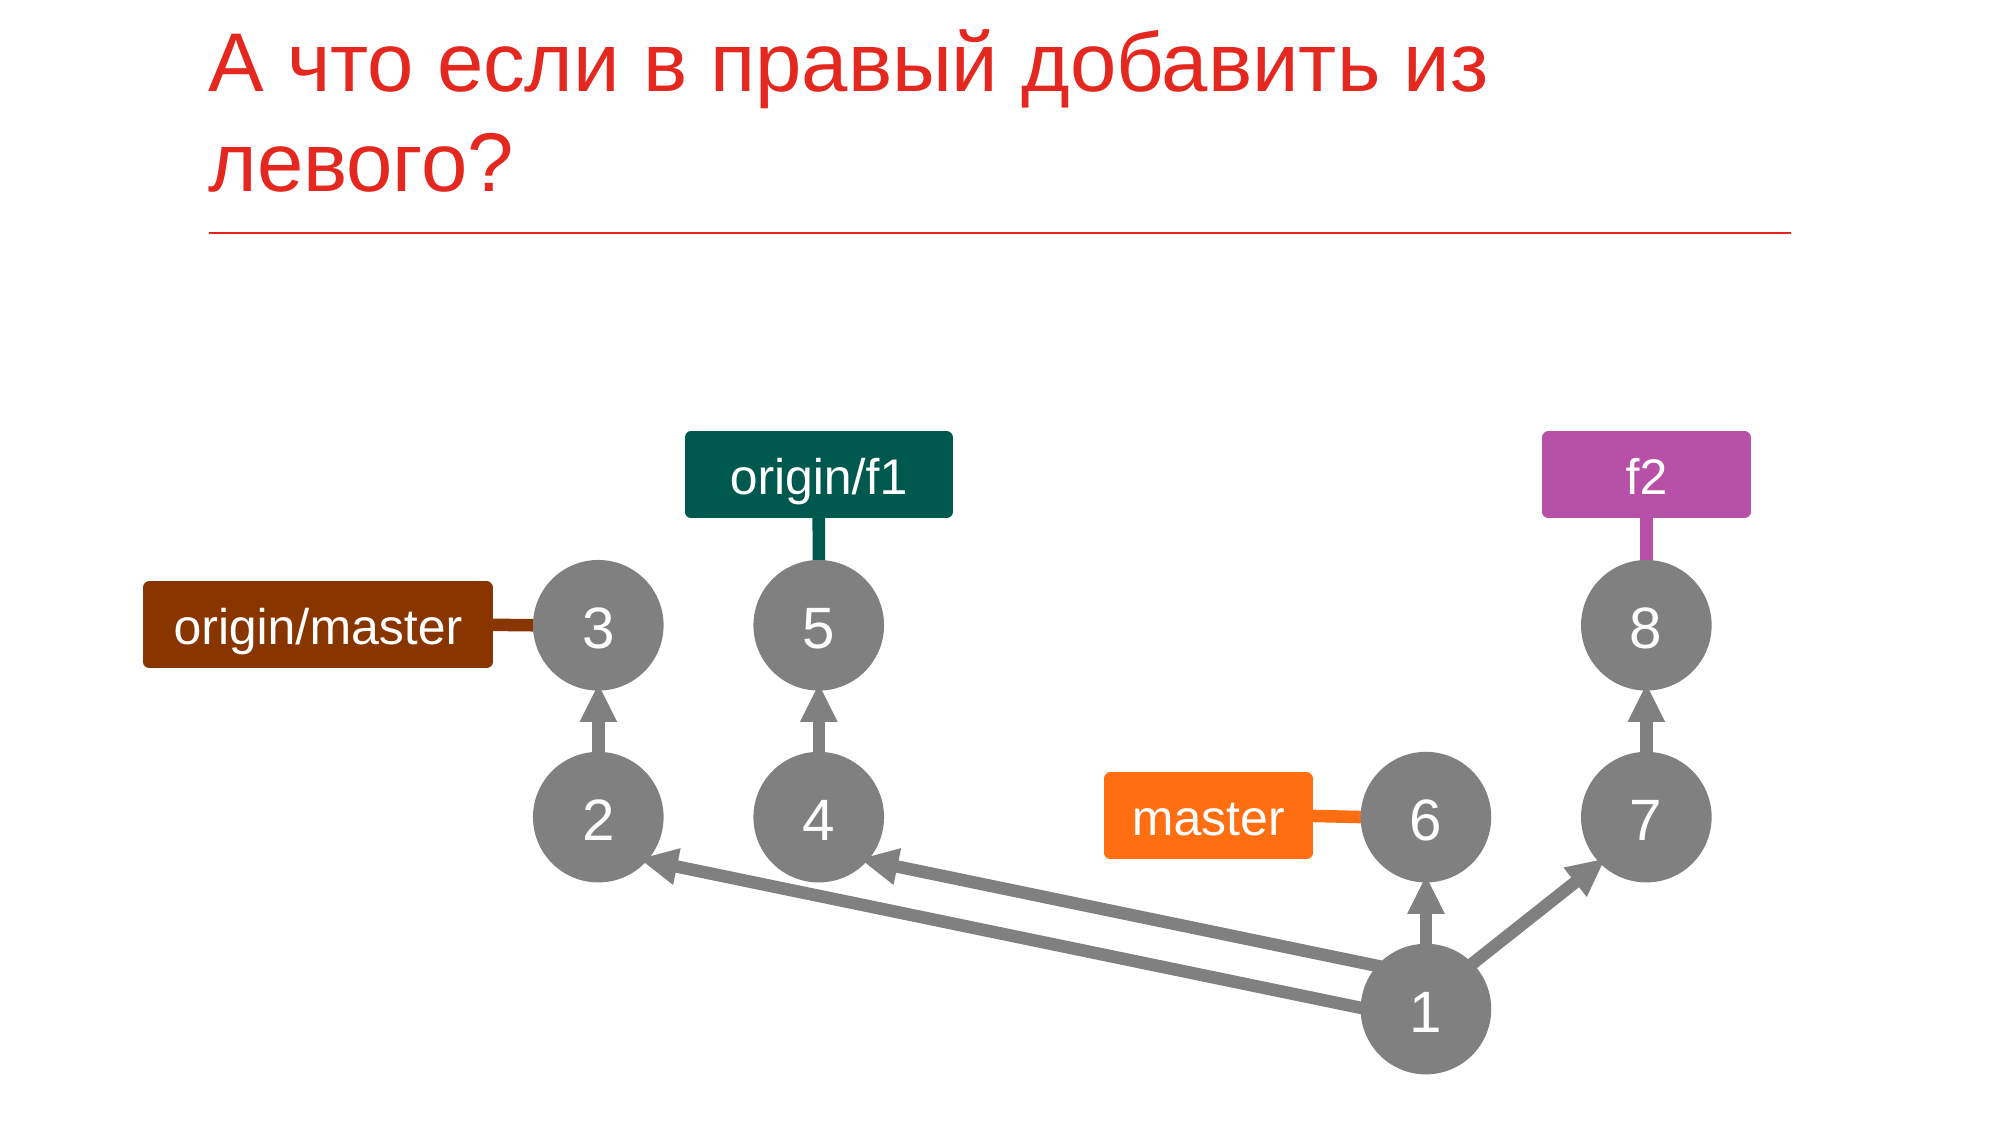

# А что если в правый добавить из левого?
origin/f1
f2
3
5
8
origin/master
2
4
6
7
master
1